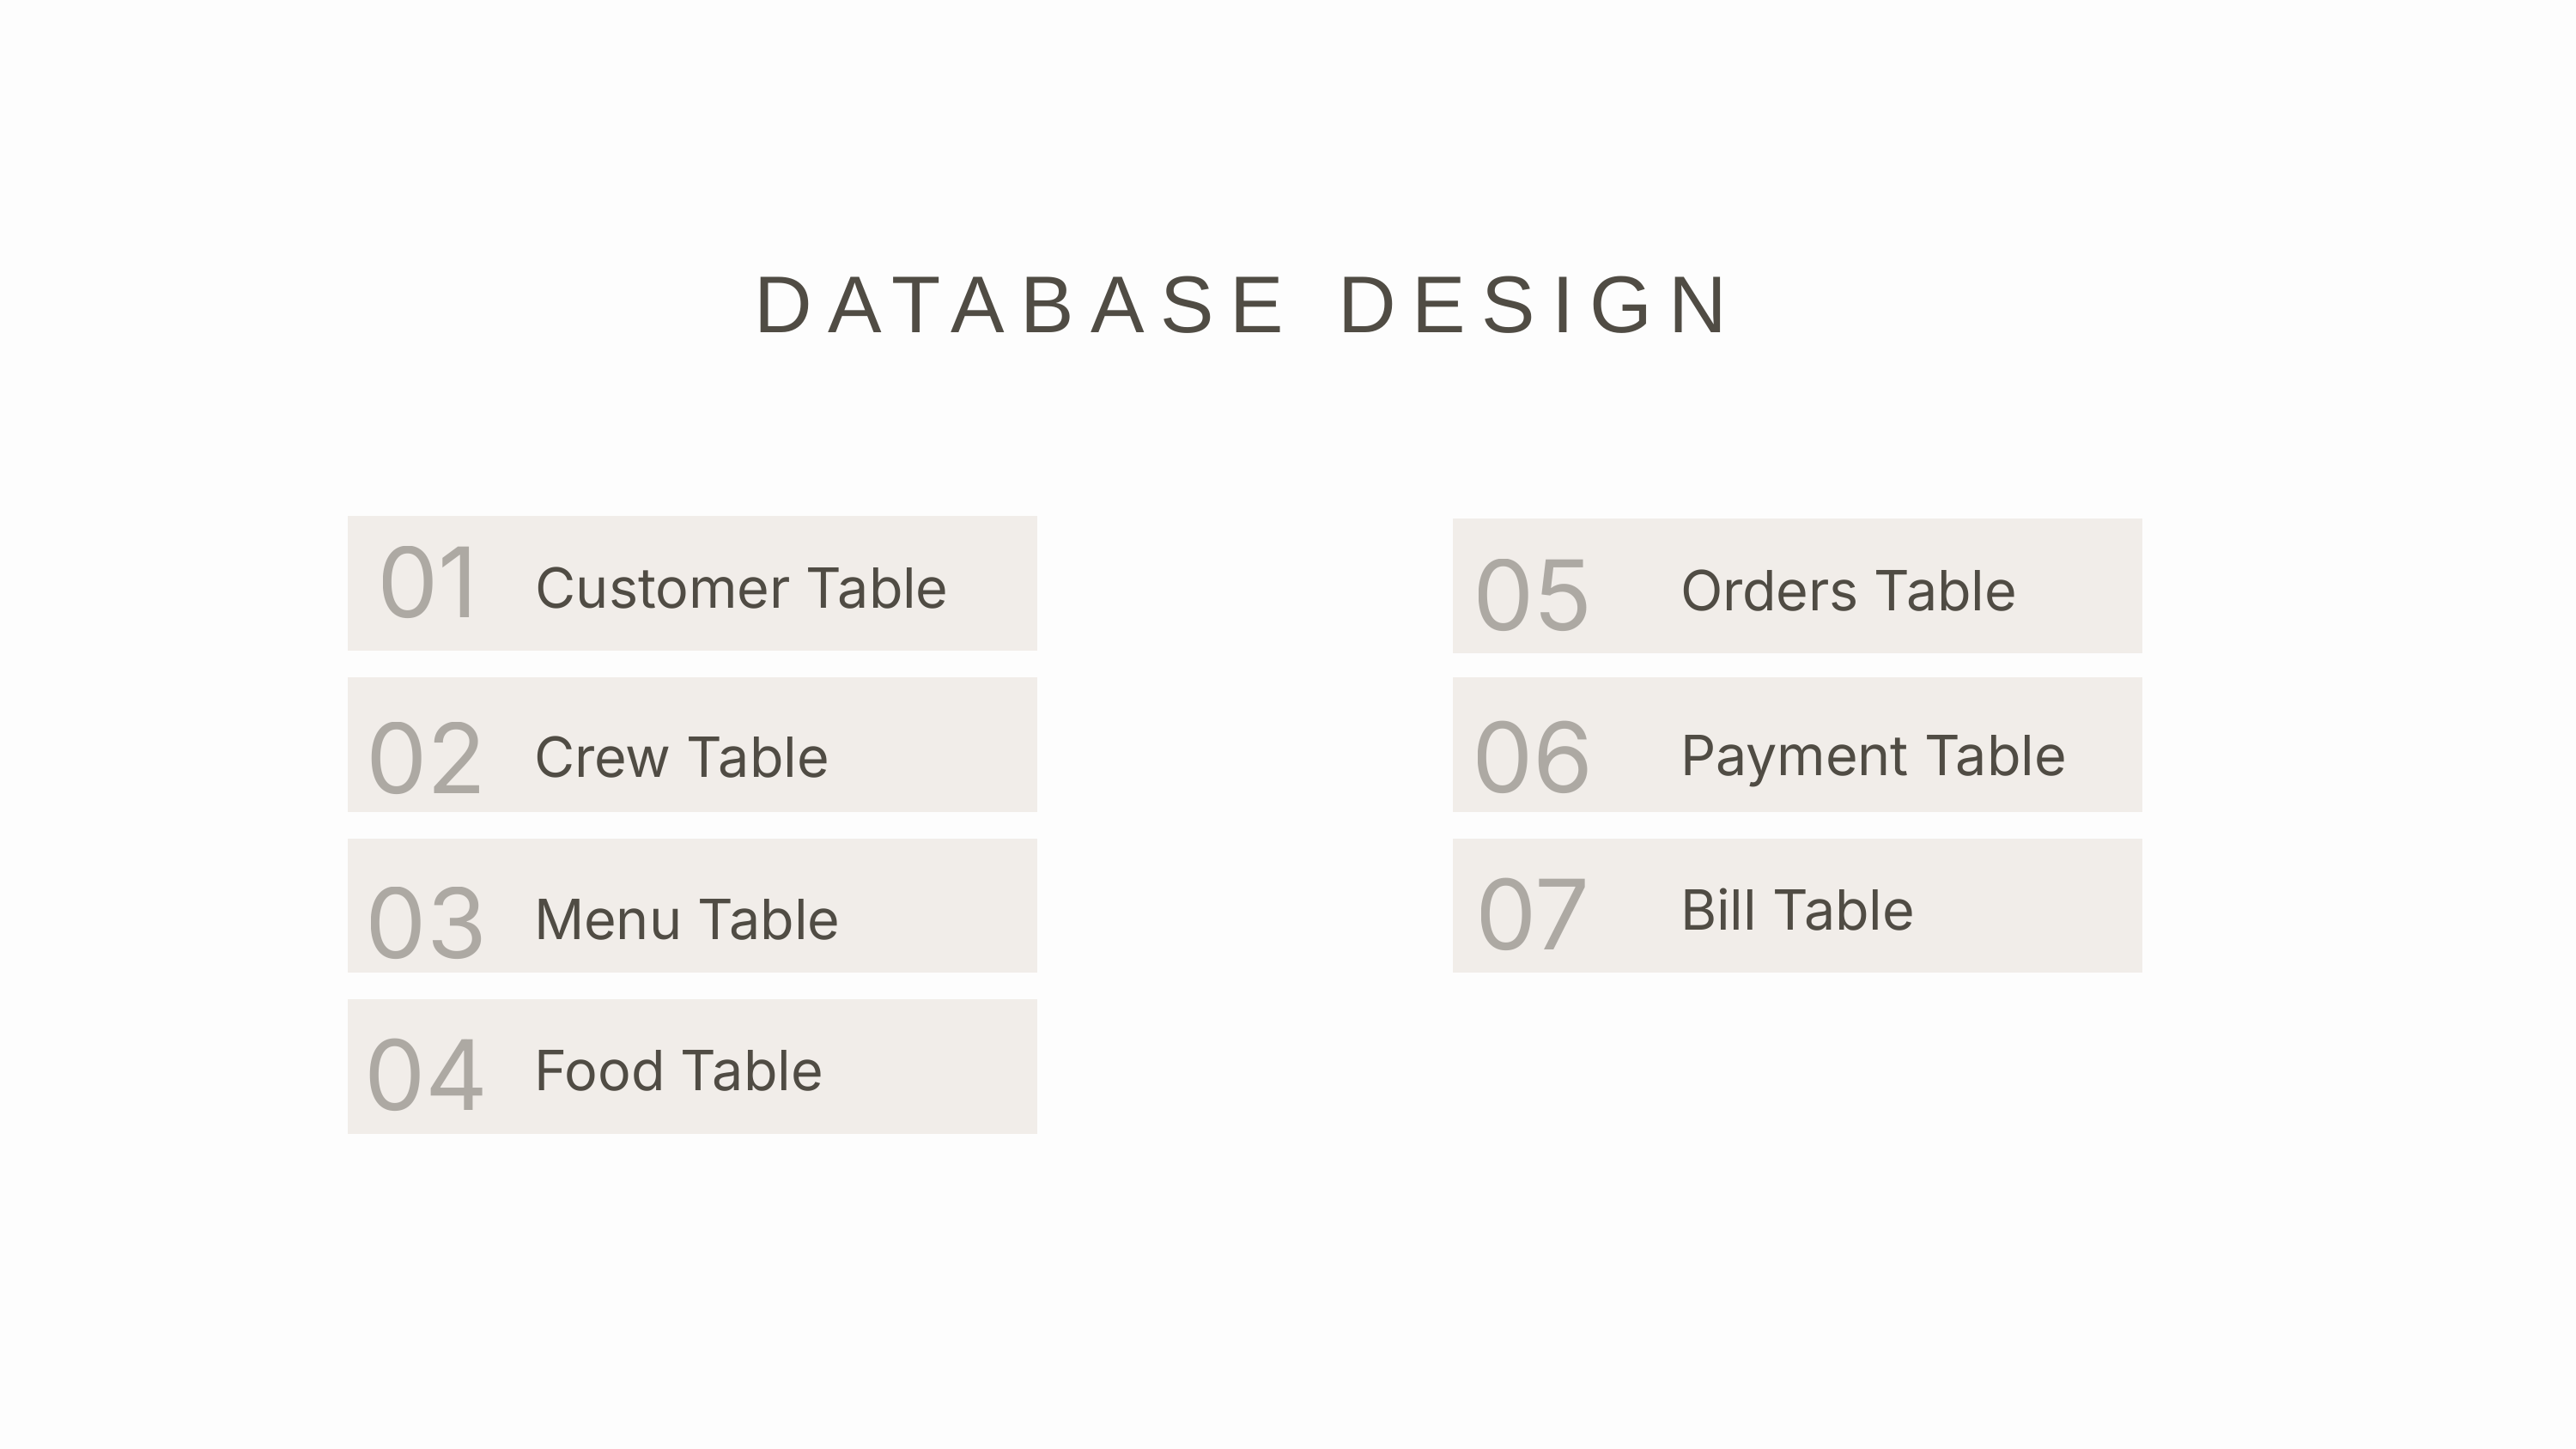

DATABASE DESIGN
01
05

Customer Table
Orders Table
06
02

Payment Table
Crew Table
07

03
Bill Table
Menu Table
04

Food Table